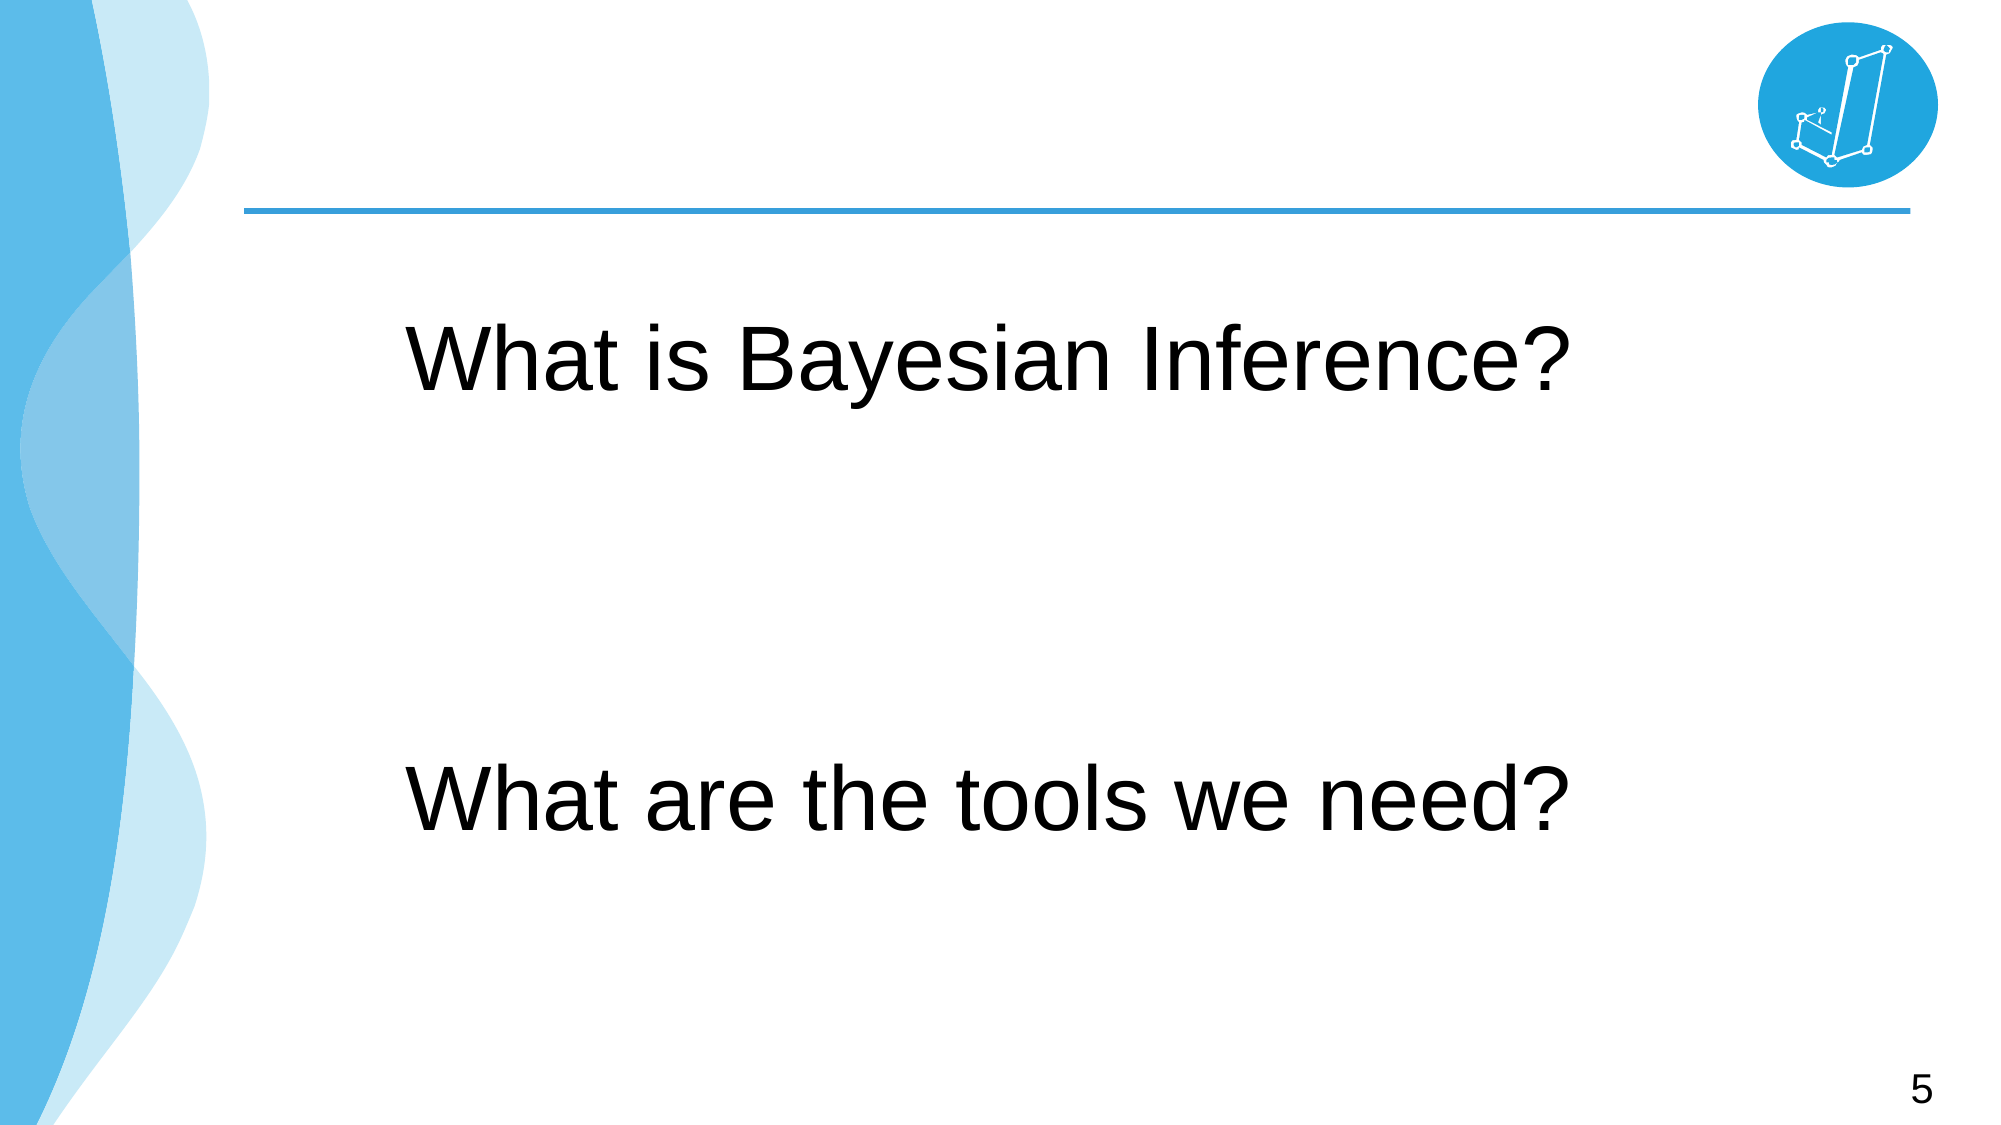

What is Bayesian Inference?

What are the tools we need?